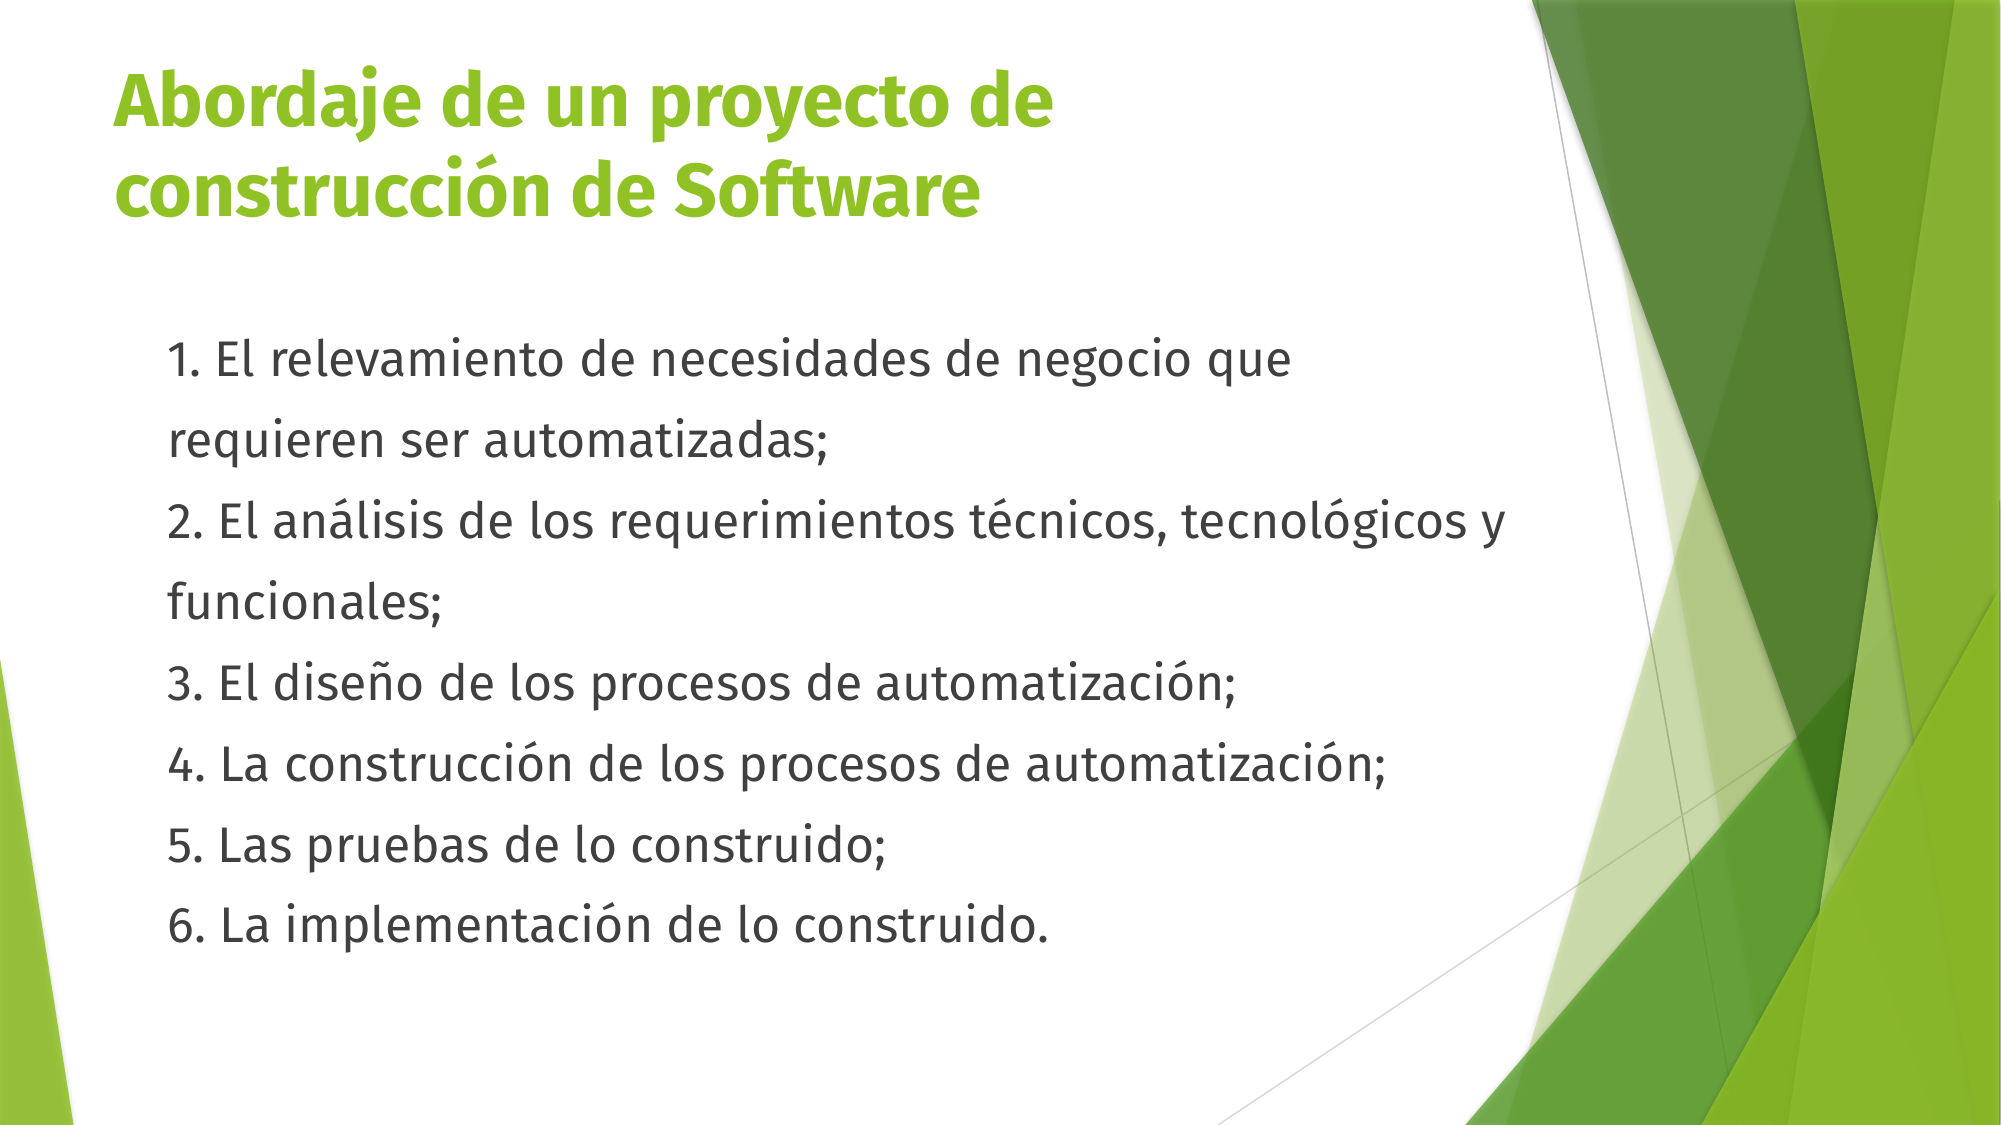

# Abordaje de un proyecto de construcción de Software
1. El relevamiento de necesidades de negocio que
requieren ser automatizadas;
2. El análisis de los requerimientos técnicos, tecnológicos y
funcionales;
3. El diseño de los procesos de automatización;
4. La construcción de los procesos de automatización;
5. Las pruebas de lo construido;
6. La implementación de lo construido.